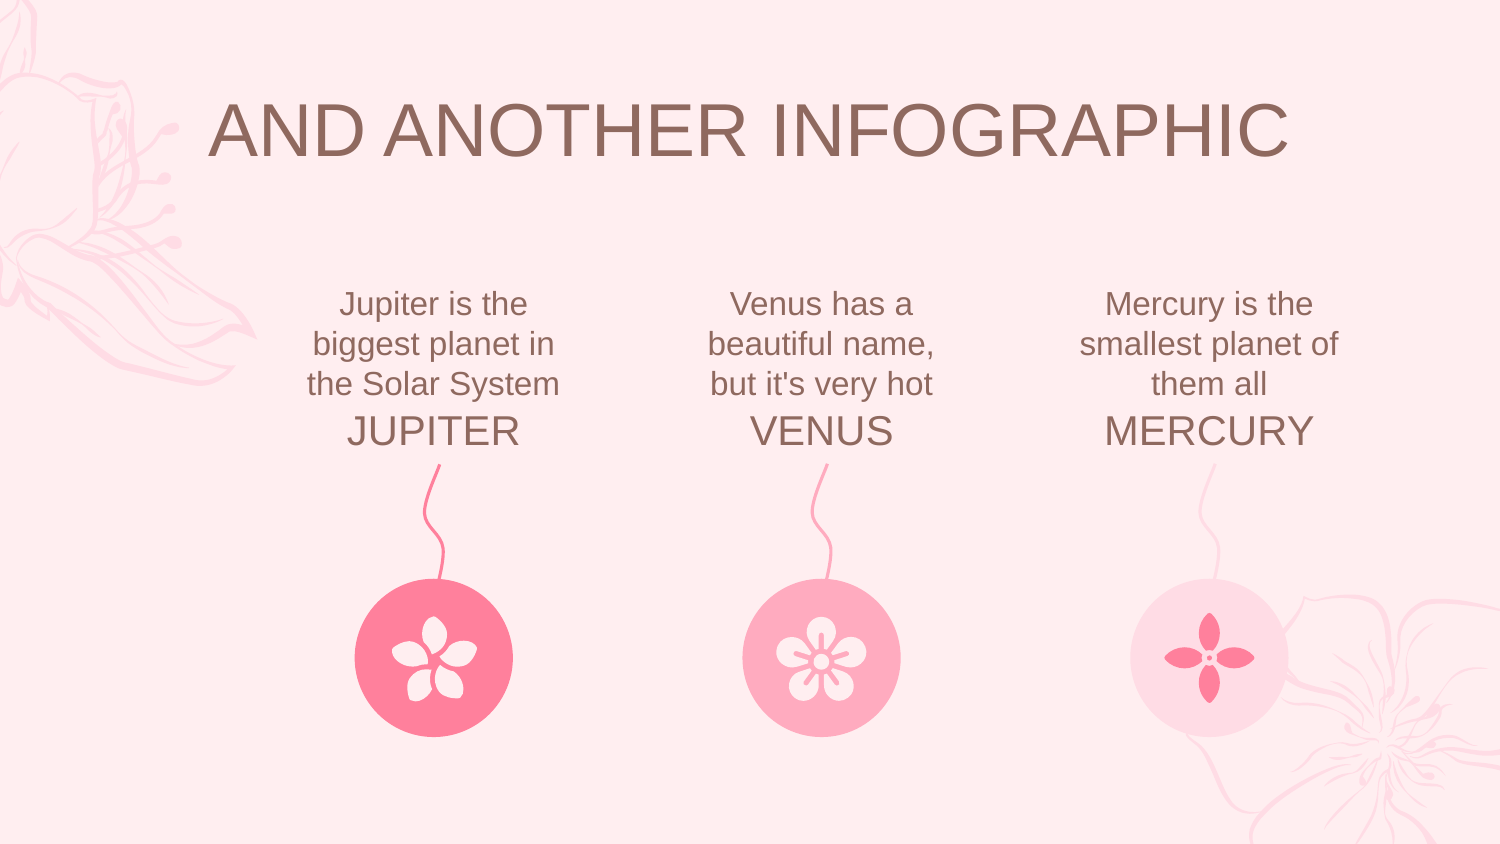

# AND ANOTHER INFOGRAPHIC
Mercury is the smallest planet of them all
Jupiter is the biggest planet in the Solar System
Venus has a beautiful name, but it's very hot
JUPITER
VENUS
MERCURY